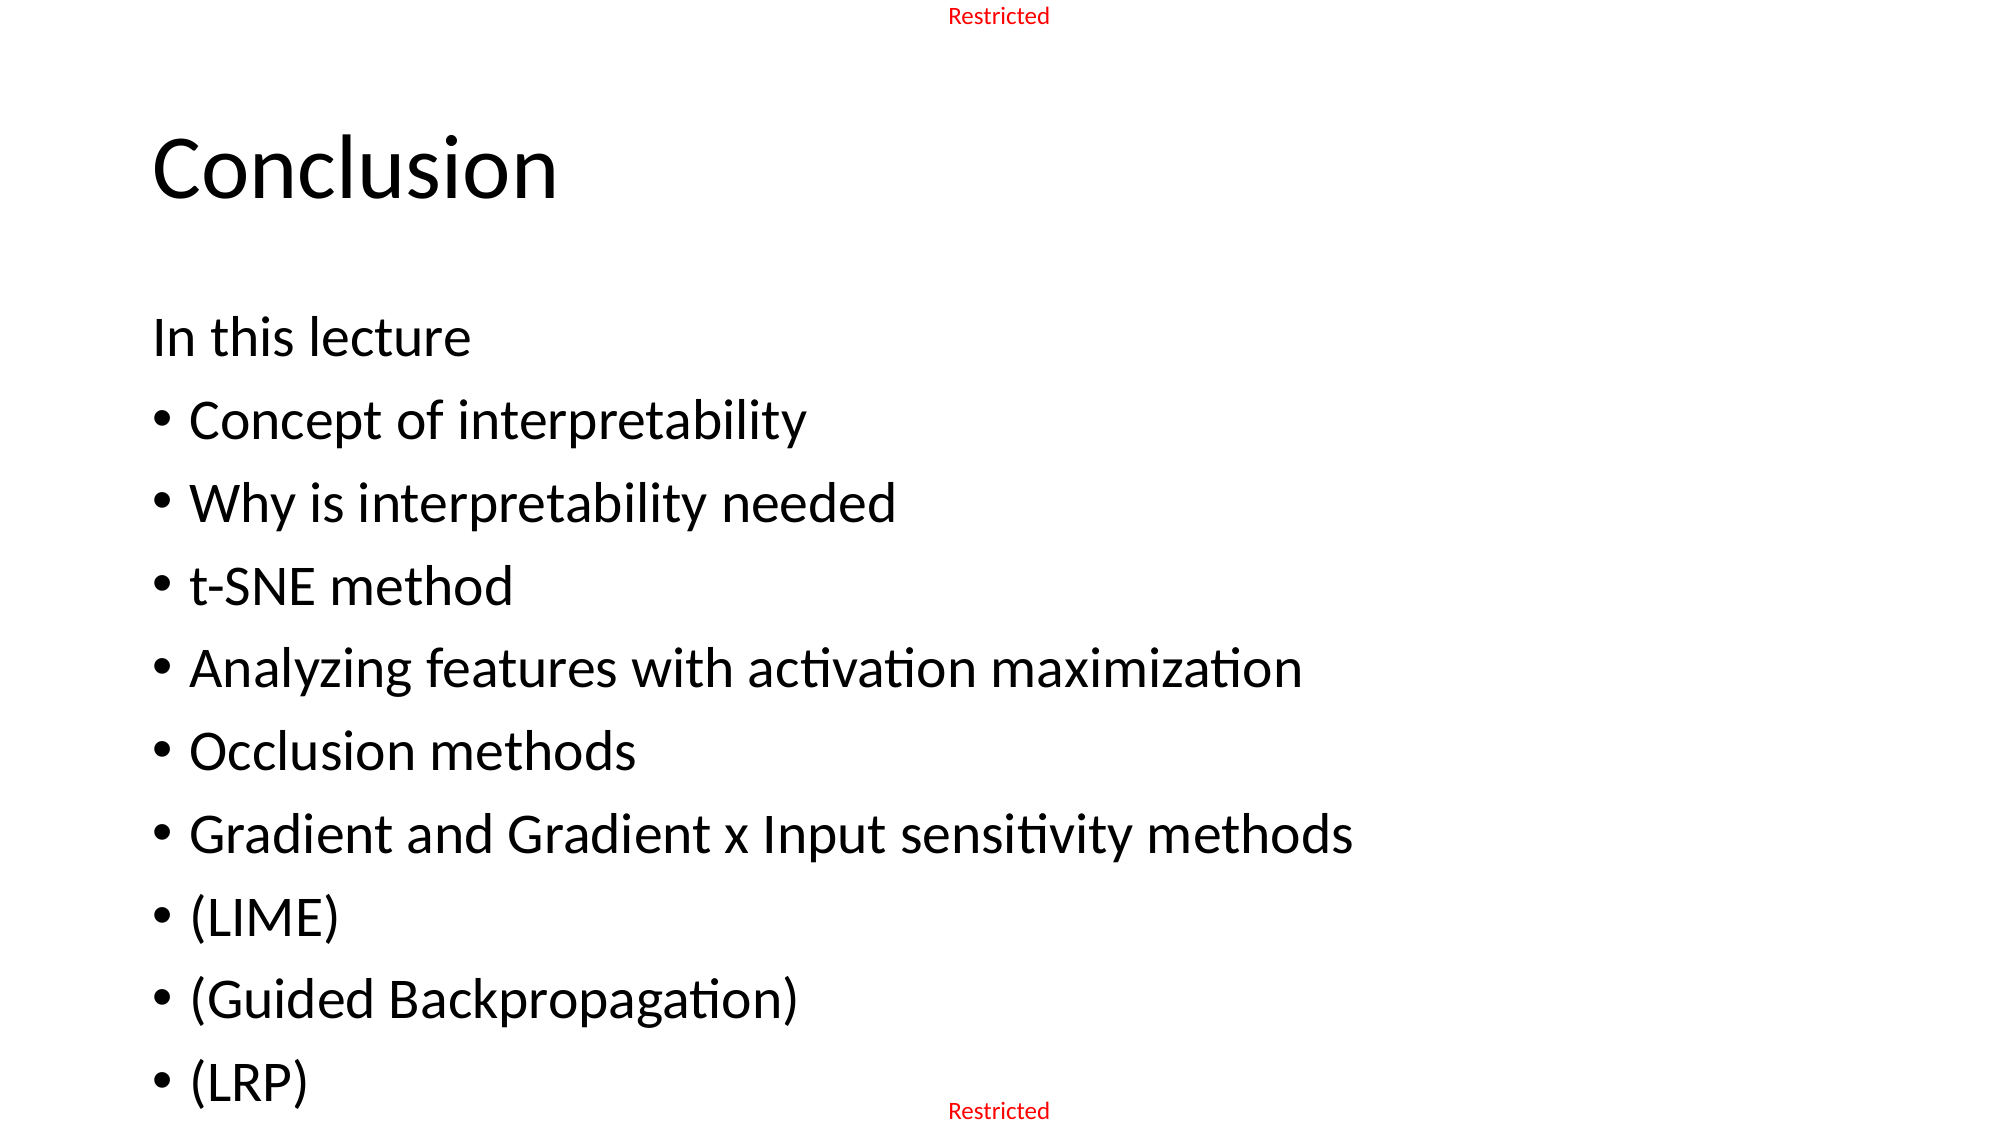

# Conclusion
In this lecture
Concept of interpretability
Why is interpretability needed
t-SNE method
Analyzing features with activation maximization
Occlusion methods
Gradient and Gradient x Input sensitivity methods
(LIME)
(Guided Backpropagation)
(LRP)